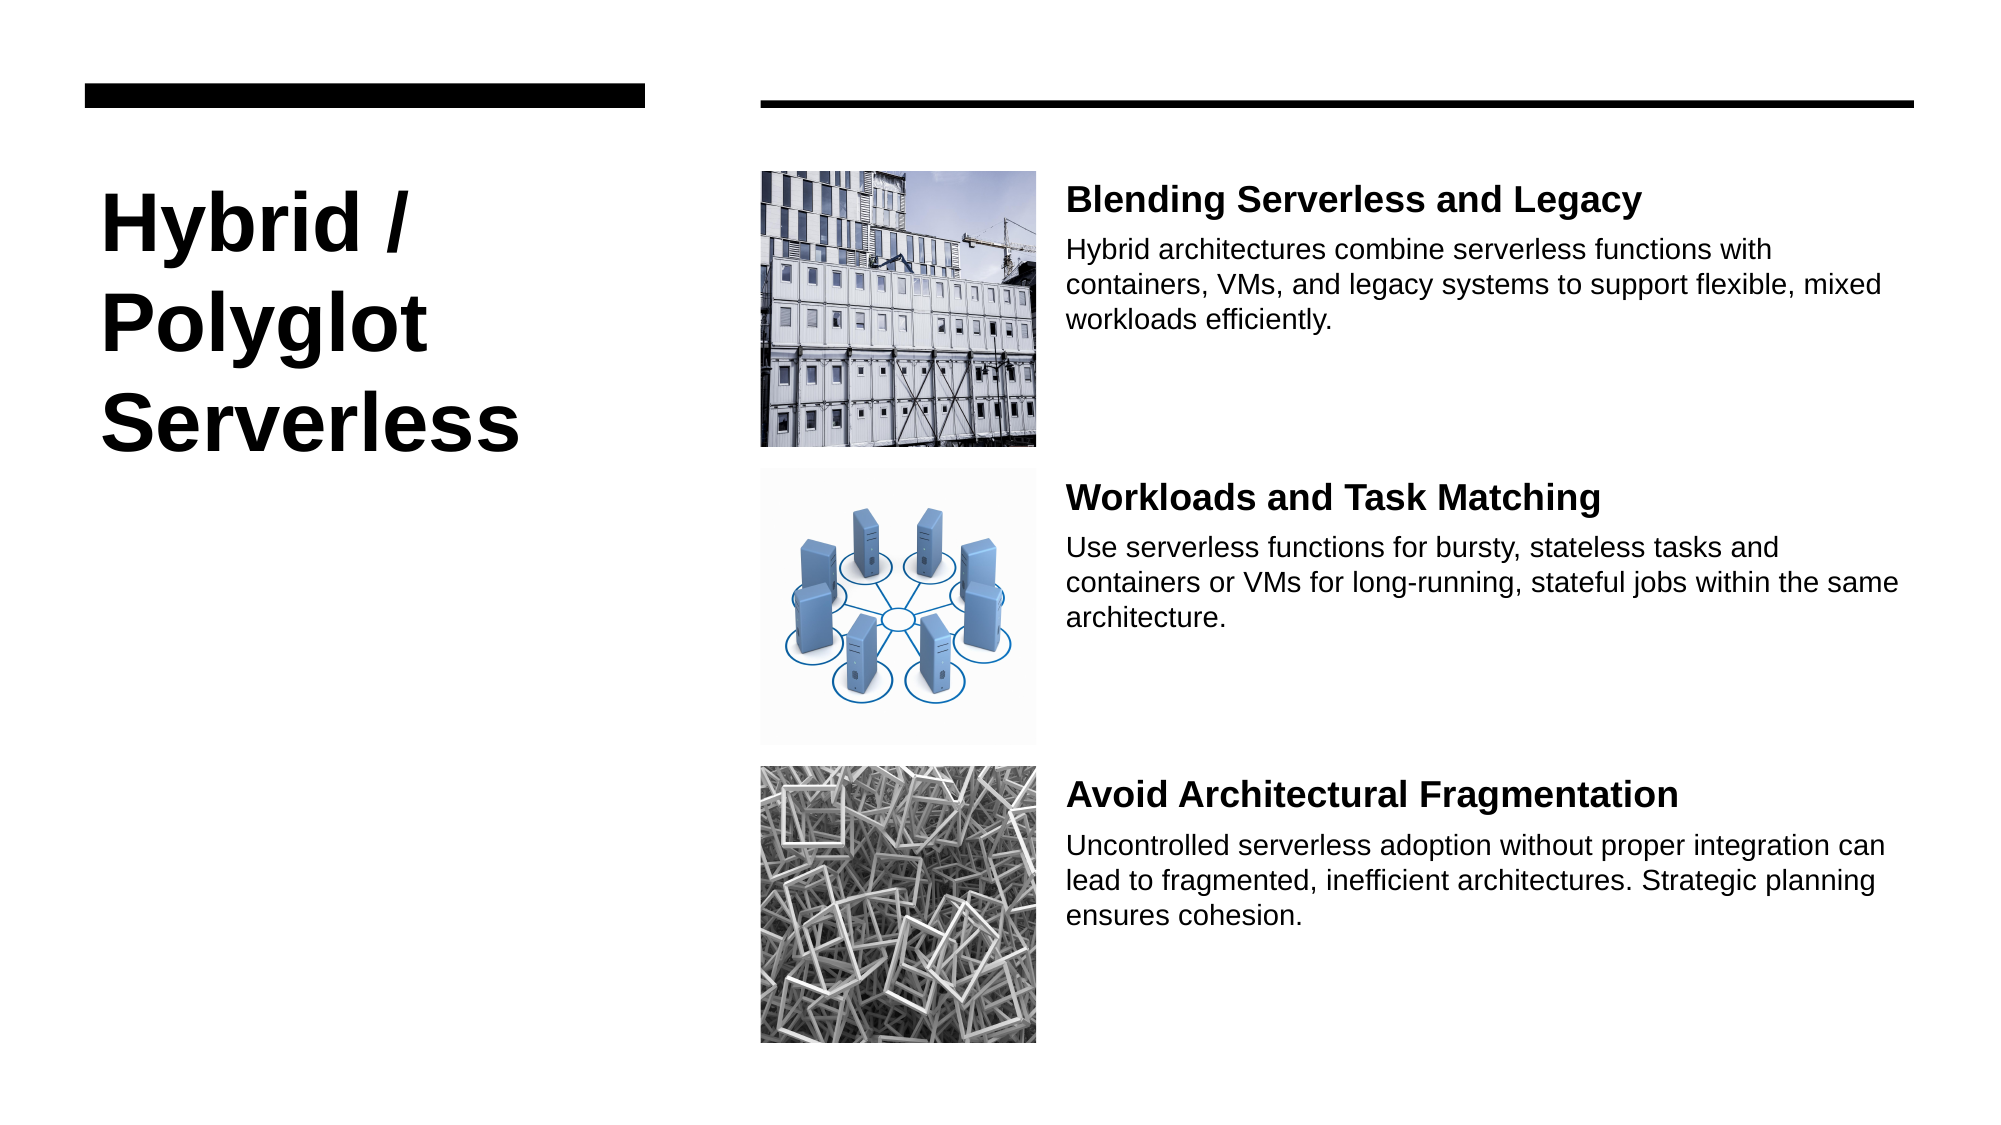

# Hybrid / Polyglot Serverless
Blending Serverless and Legacy
Hybrid architectures combine serverless functions with containers, VMs, and legacy systems to support flexible, mixed workloads efficiently.
Workloads and Task Matching
Use serverless functions for bursty, stateless tasks and containers or VMs for long-running, stateful jobs within the same architecture.
Avoid Architectural Fragmentation
Uncontrolled serverless adoption without proper integration can lead to fragmented, inefficient architectures. Strategic planning ensures cohesion.